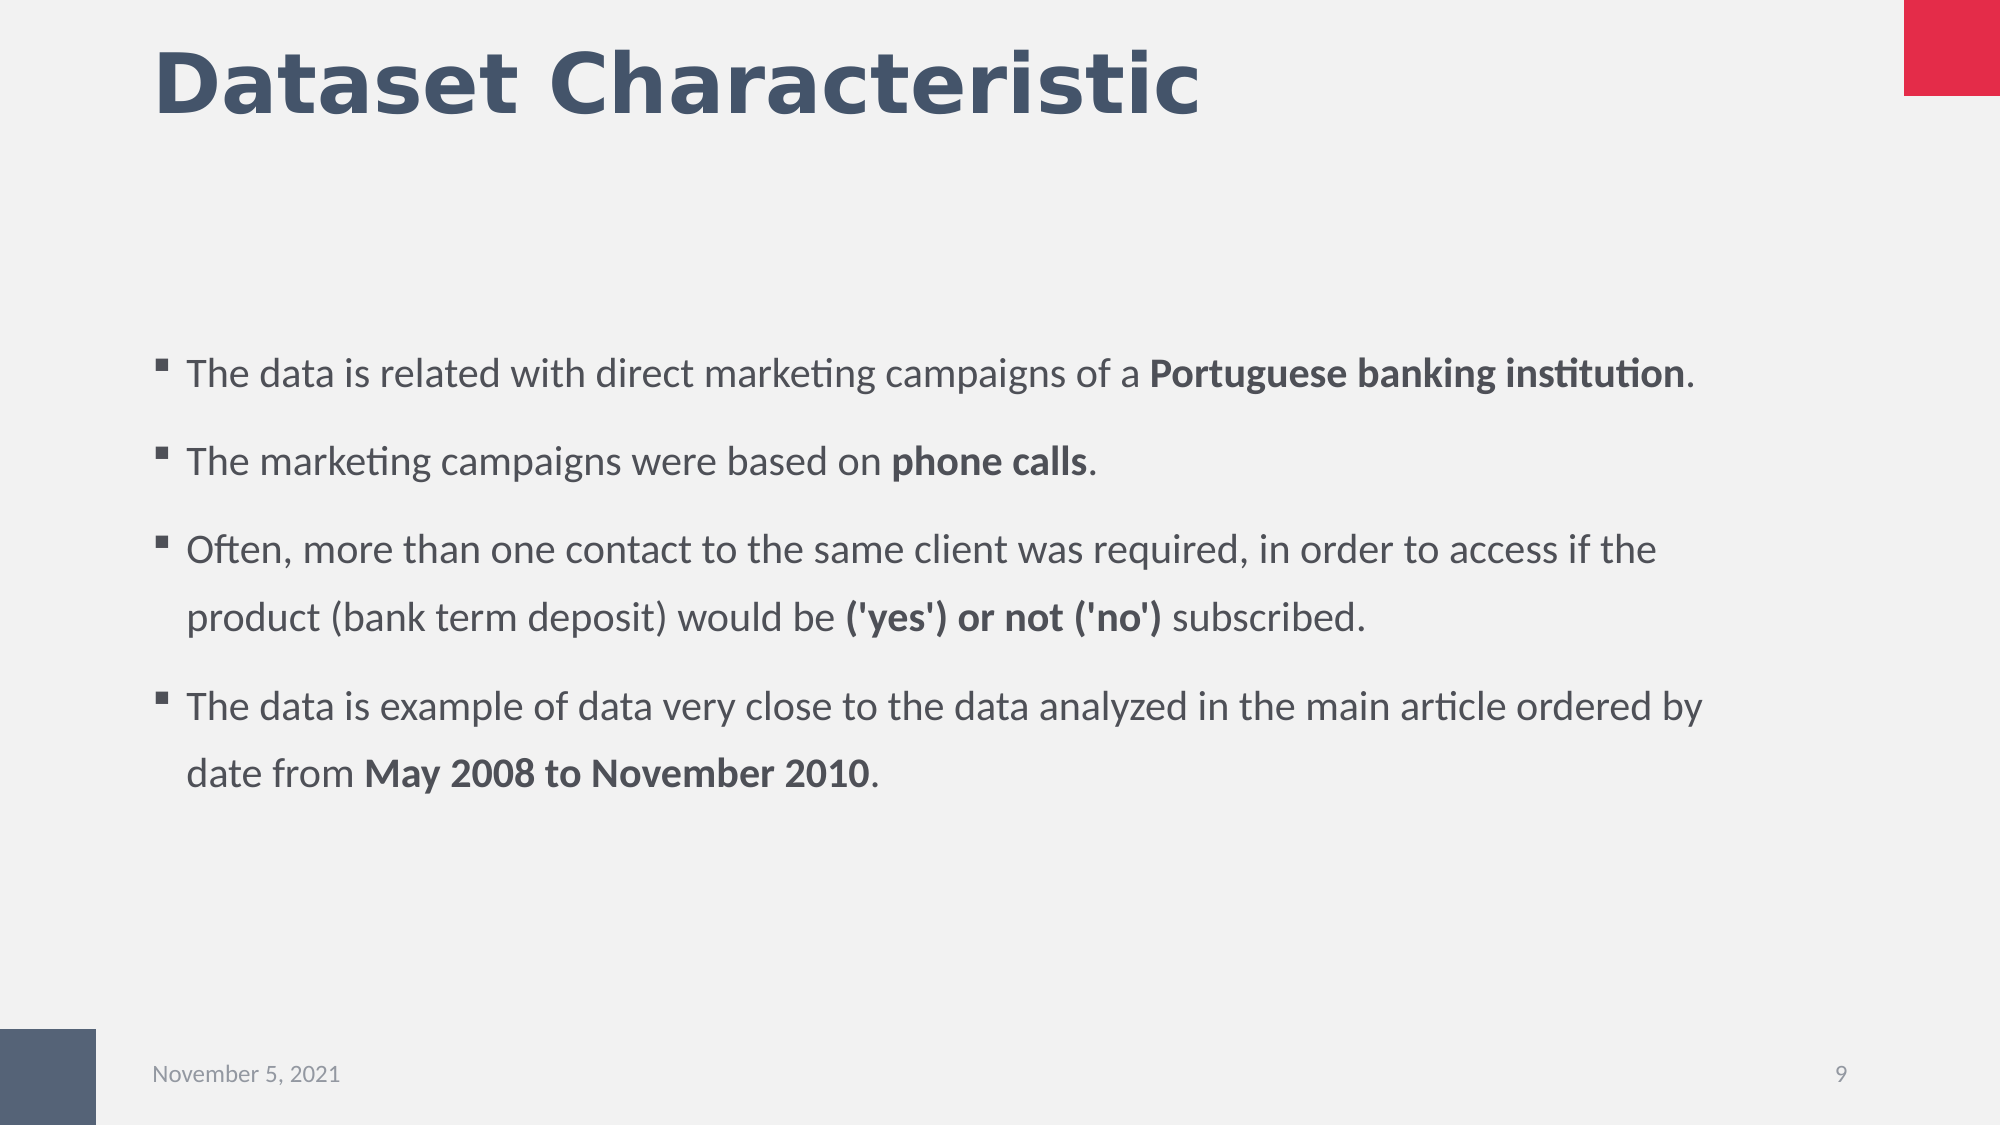

# Dataset Characteristic
The data is related with direct marketing campaigns of a Portuguese banking institution.
The marketing campaigns were based on phone calls.
Often, more than one contact to the same client was required, in order to access if the product (bank term deposit) would be ('yes') or not ('no') subscribed.
The data is example of data very close to the data analyzed in the main article ordered by date from May 2008 to November 2010.
November 5, 2021
9